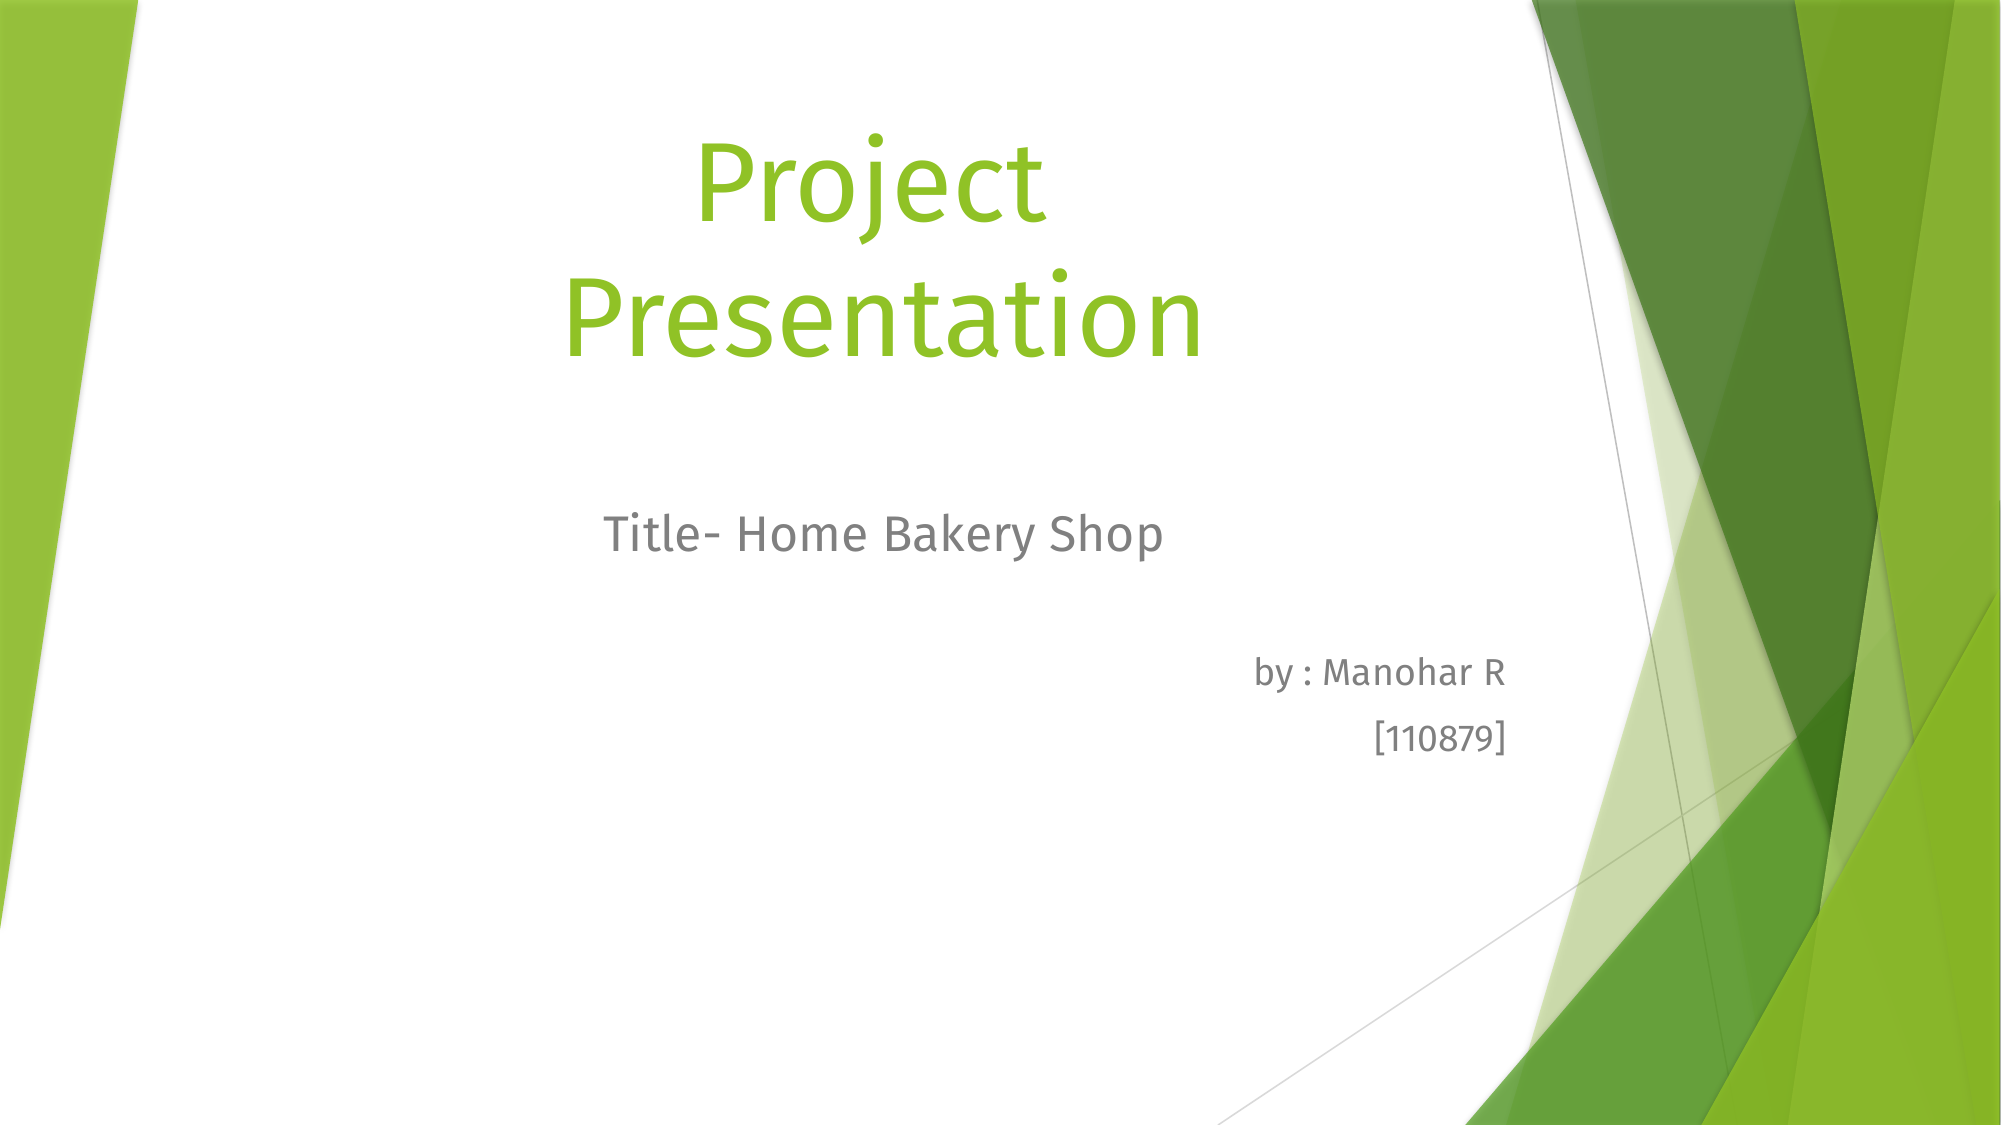

# Project Presentation
Title- Home Bakery Shop

by : Manohar R
[110879]